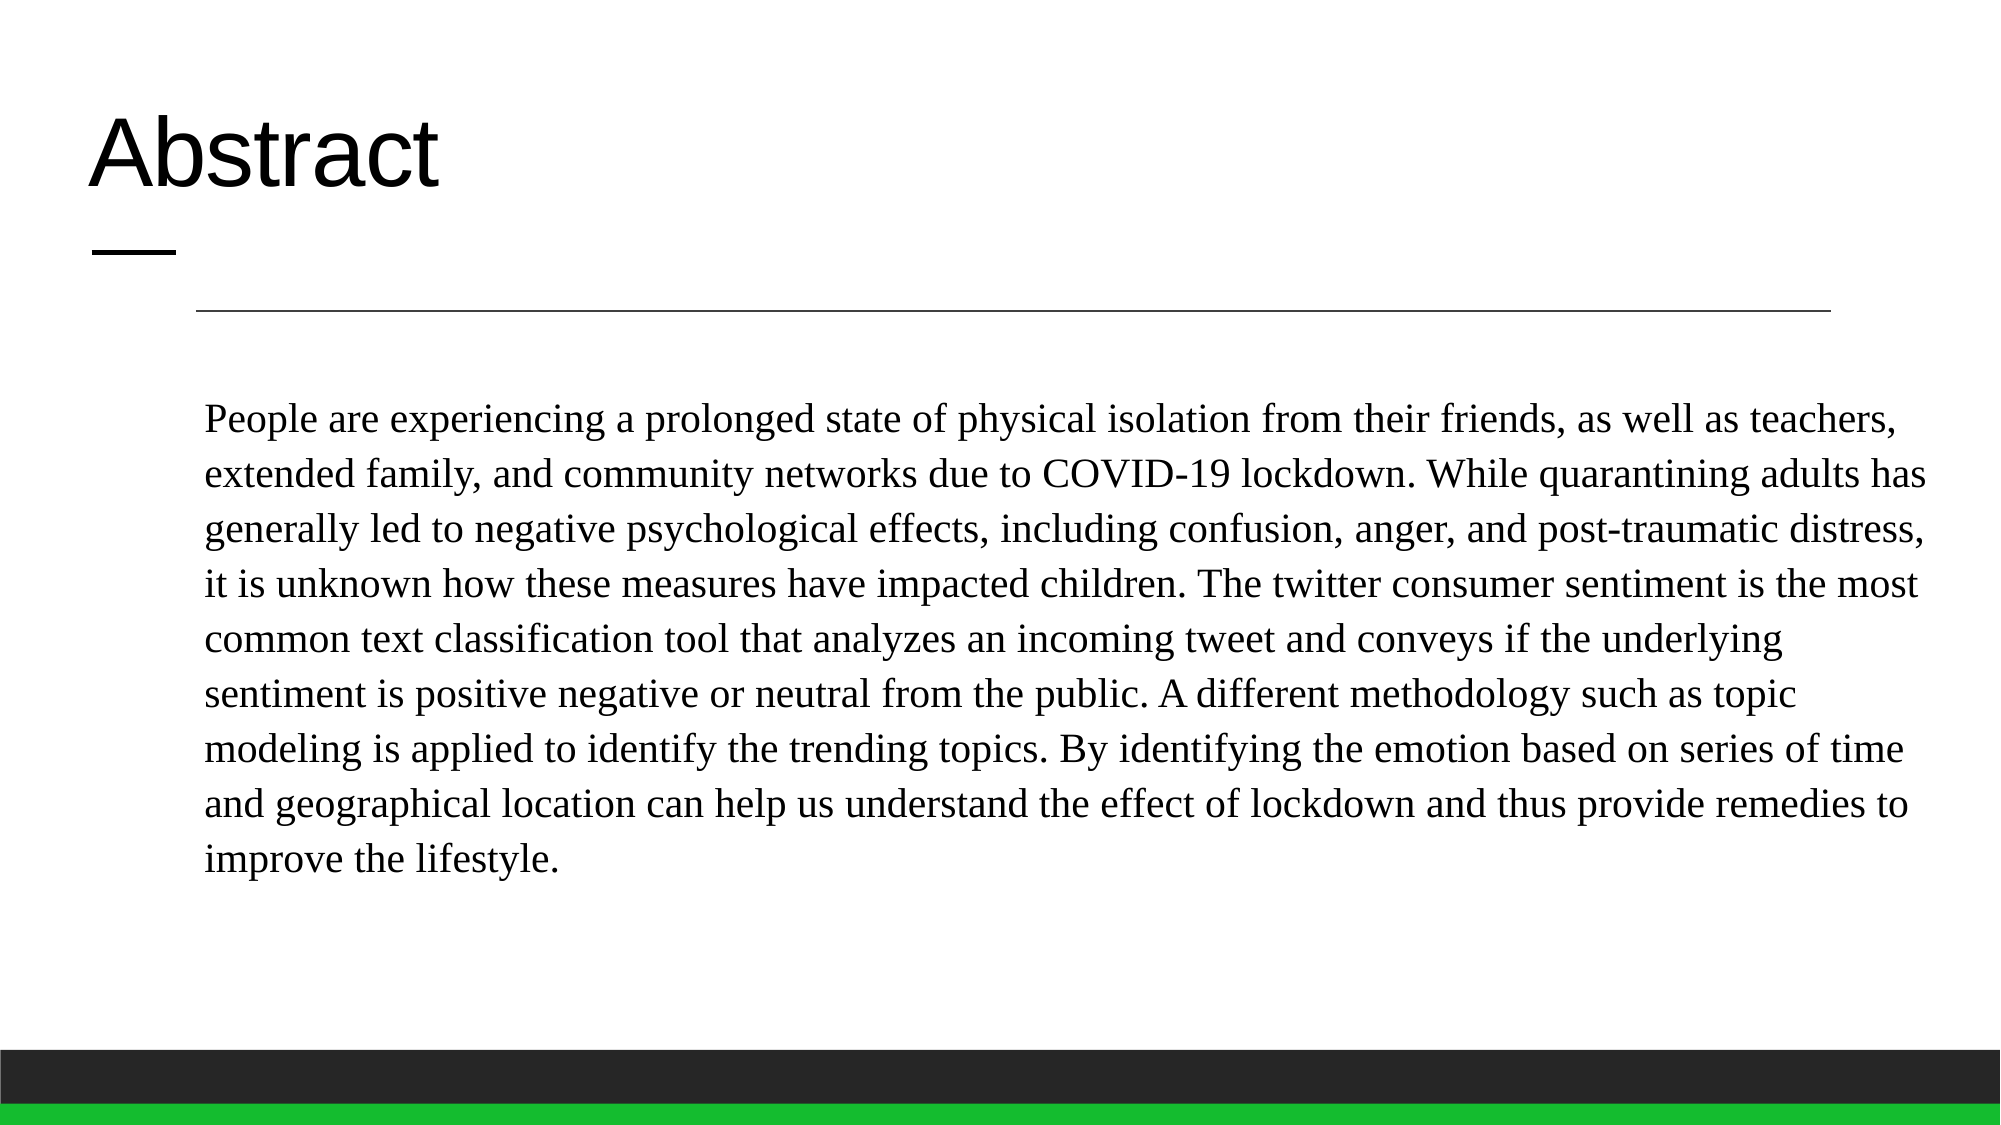

# Abstract
People are experiencing a prolonged state of physical isolation from their friends, as well as teachers, extended family, and community networks due to COVID-19 lockdown. While quarantining adults has generally led to negative psychological effects, including confusion, anger, and post-traumatic distress, it is unknown how these measures have impacted children. The twitter consumer sentiment is the most common text classification tool that analyzes an incoming tweet and conveys if the underlying sentiment is positive negative or neutral from the public. A different methodology such as topic modeling is applied to identify the trending topics. By identifying the emotion based on series of time and geographical location can help us understand the effect of lockdown and thus provide remedies to improve the lifestyle.